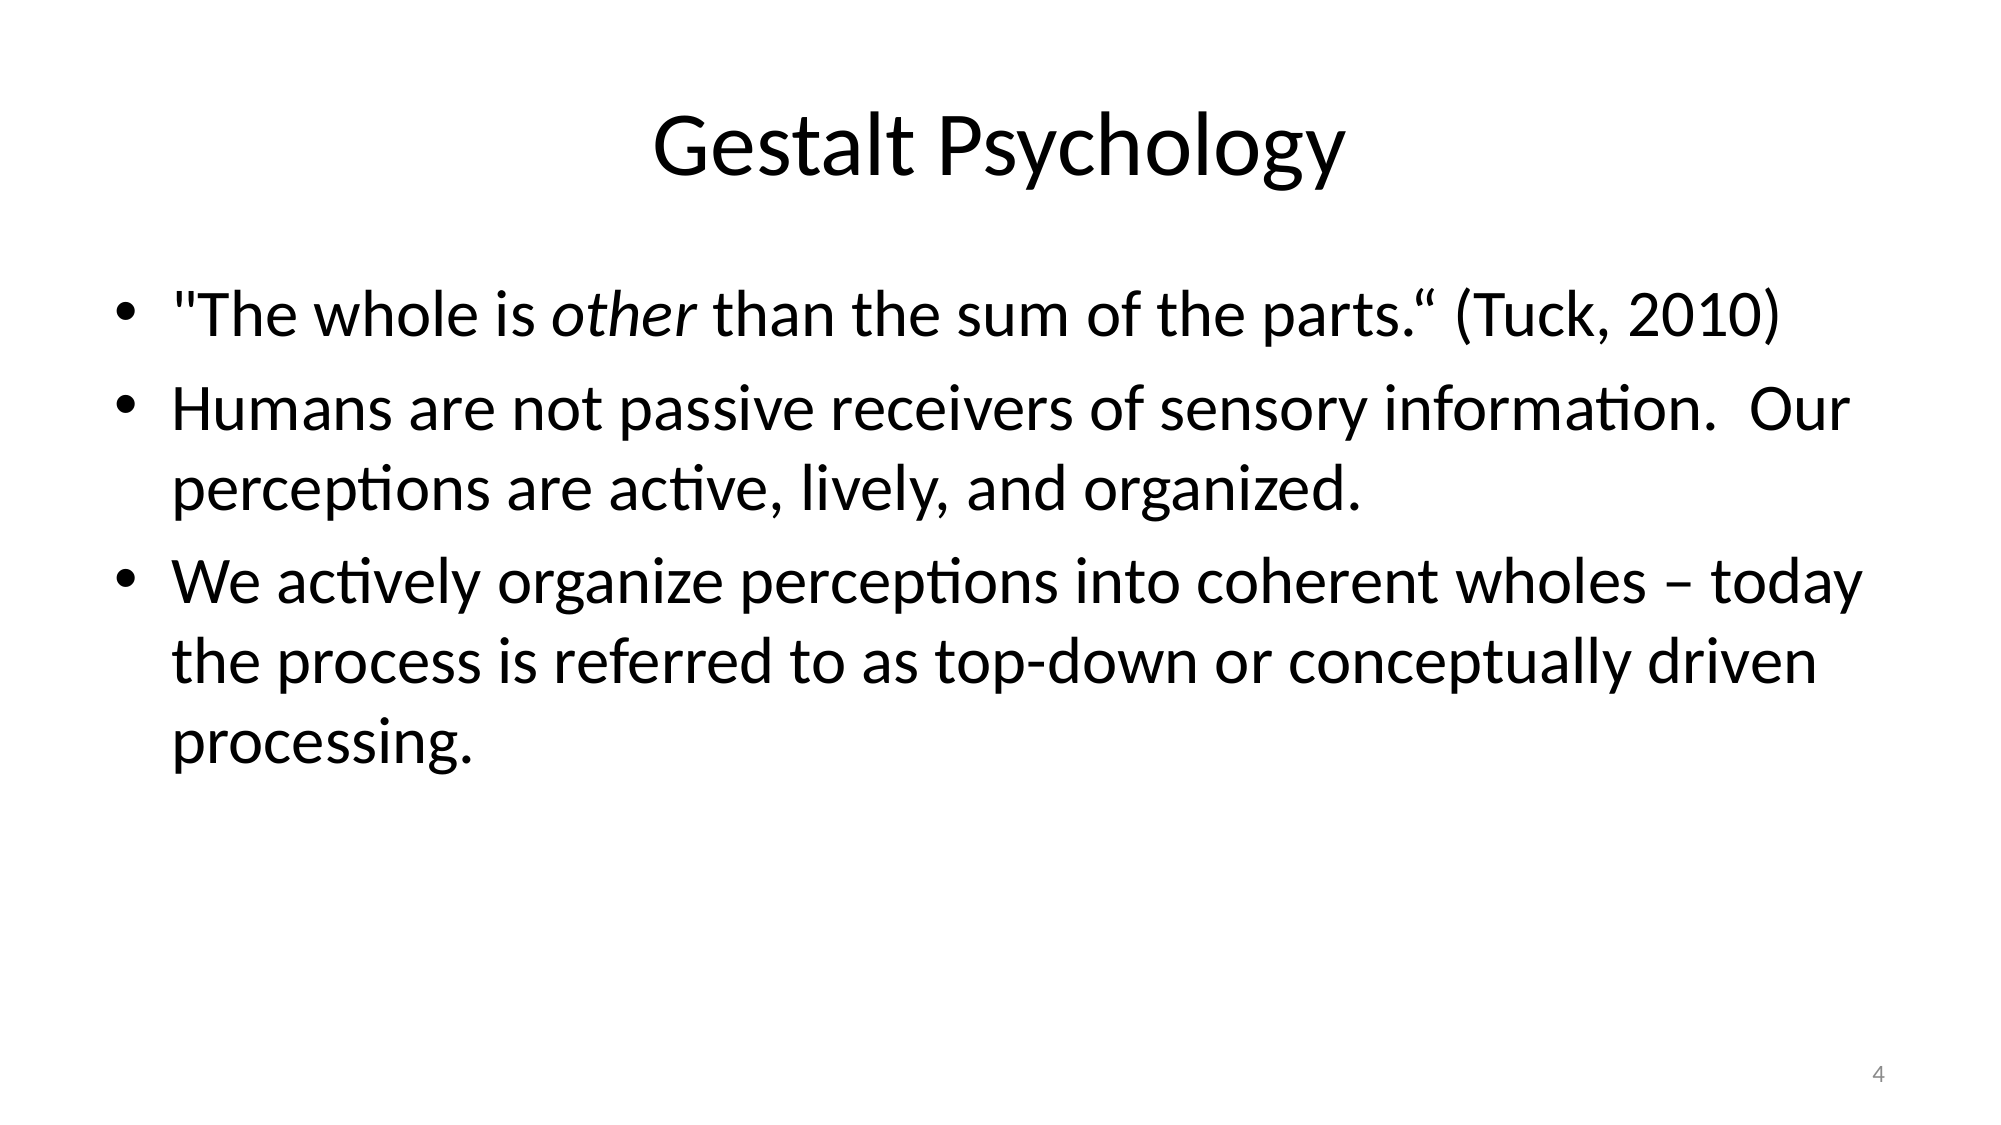

# Gestalt Psychology
"The whole is other than the sum of the parts.“ (Tuck, 2010)
Humans are not passive receivers of sensory information.  Our perceptions are active, lively, and organized.
We actively organize perceptions into coherent wholes – today the process is referred to as top-down or conceptually driven processing.

4